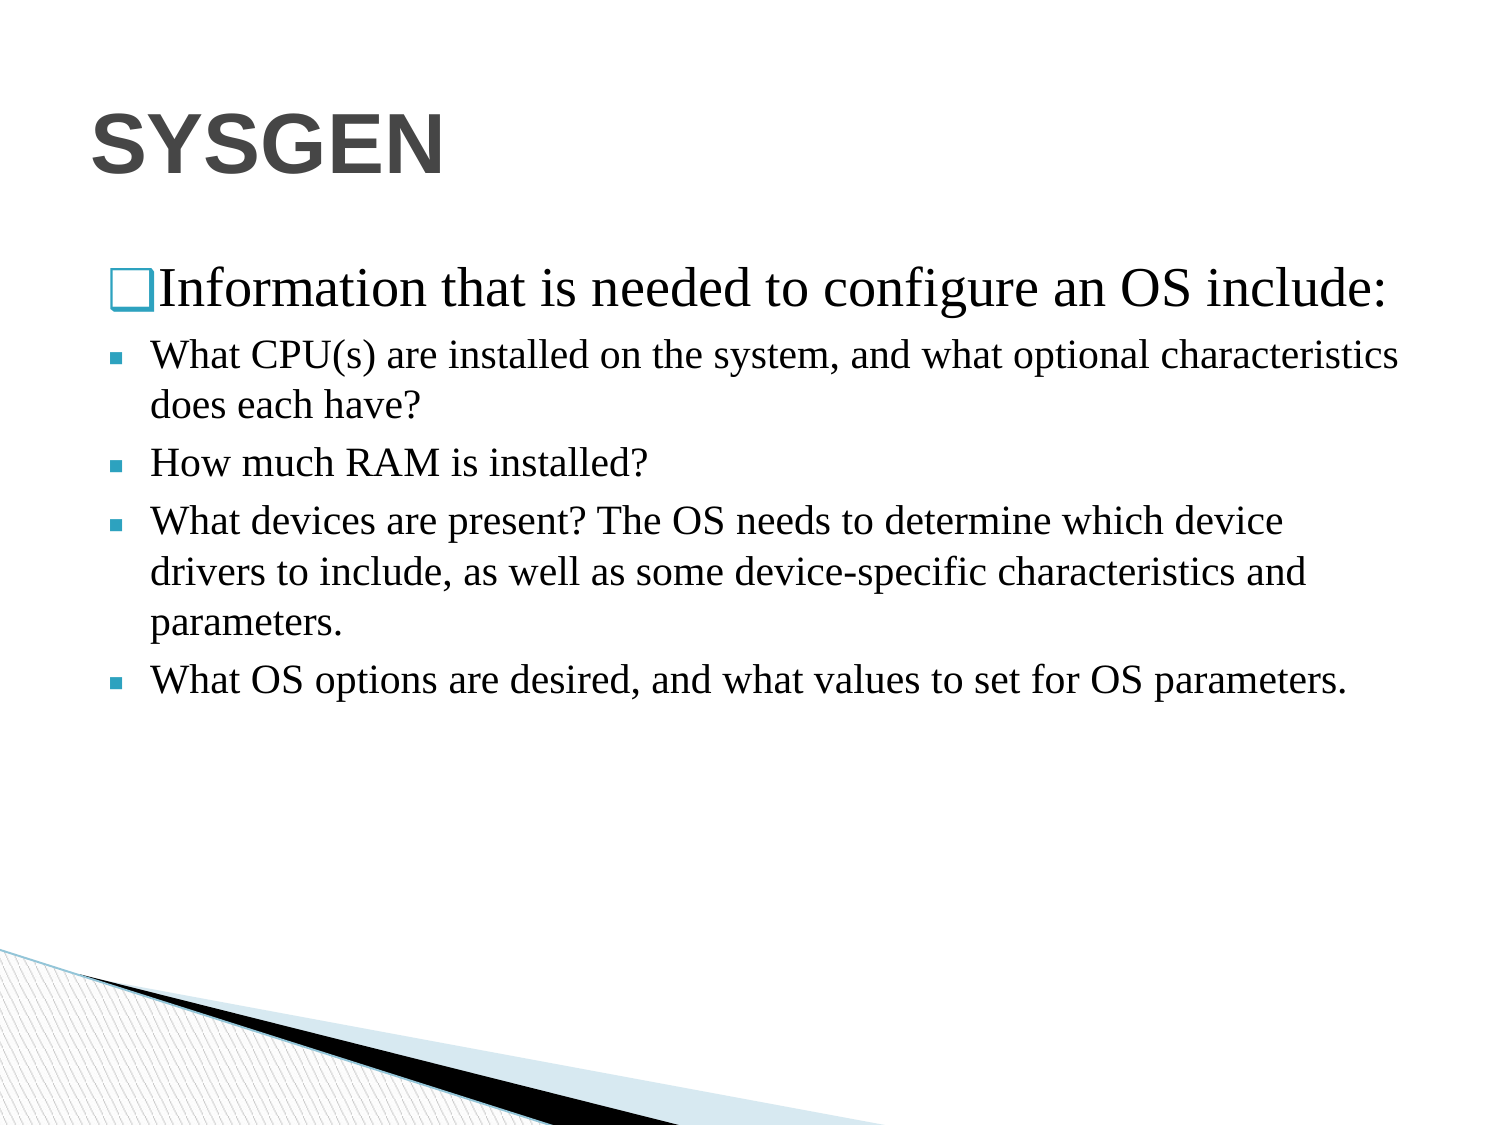

# SYSGEN
Information that is needed to configure an OS include:
What CPU(s) are installed on the system, and what optional characteristics does each have?
How much RAM is installed?
What devices are present? The OS needs to determine which device drivers to include, as well as some device-specific characteristics and parameters.
What OS options are desired, and what values to set for OS parameters.